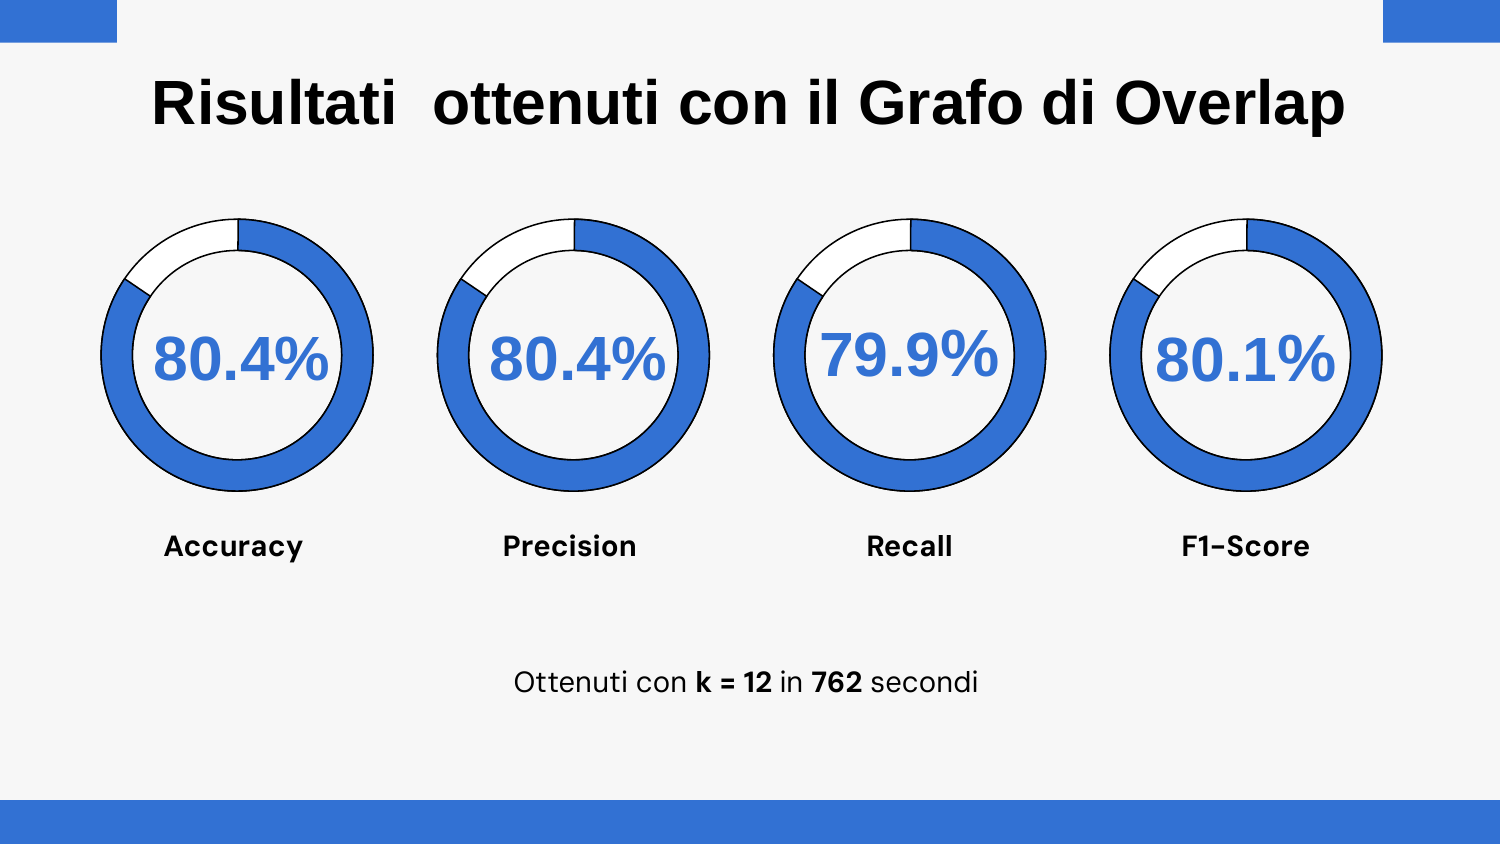

# Risultati  ottenuti con il Grafo di Overlap

80.4%

80.4%

79.9%

80.1%

Accuracy
Precision
Recall
F1-Score
Ottenuti con k = 12 in 762 secondi